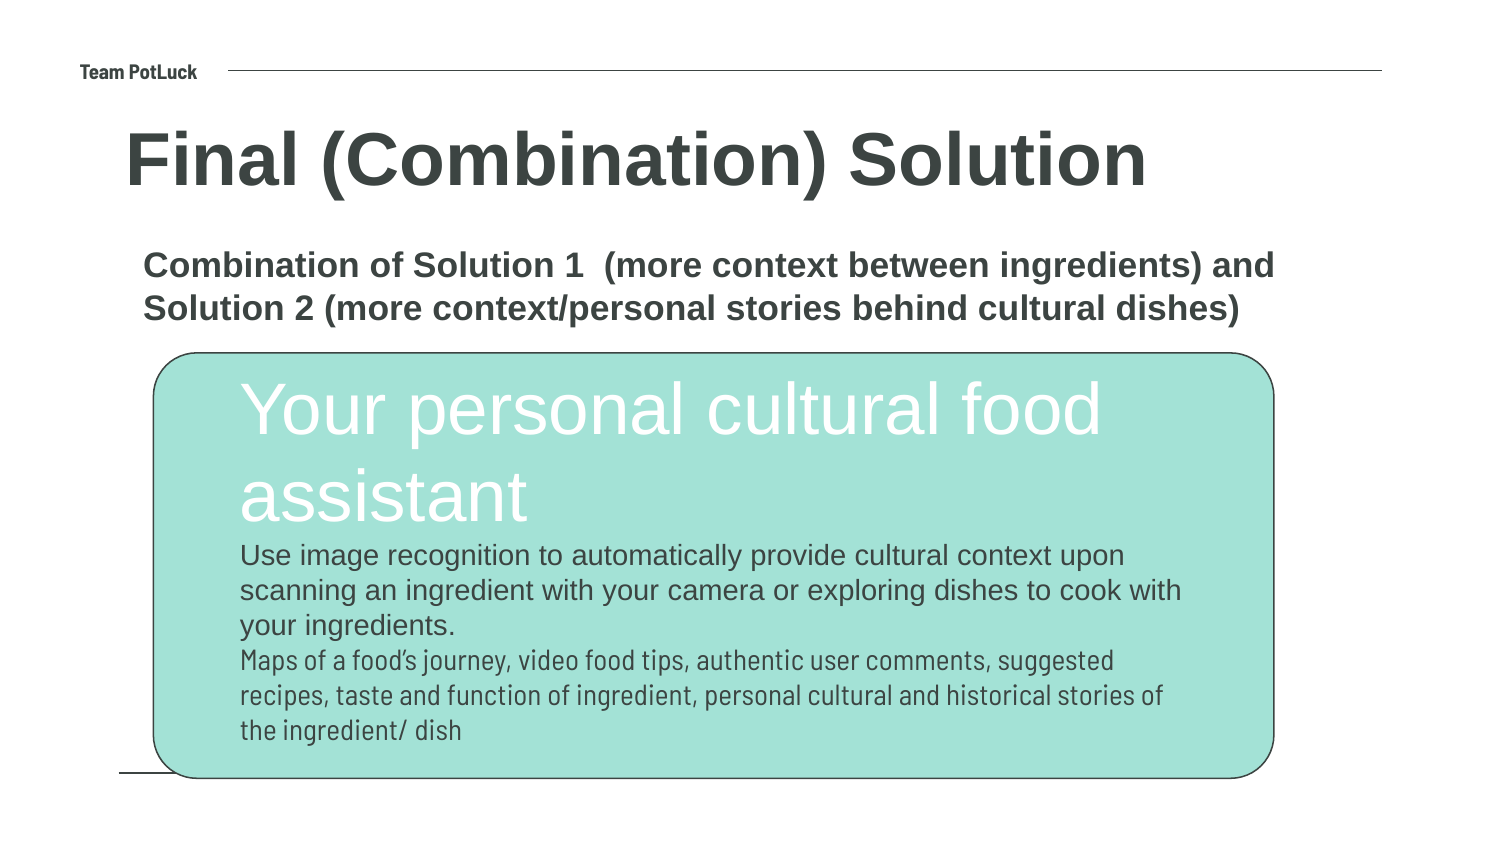

Team PotLuck
Final (Combination) Solution

Combination of Solution 1  (more context between ingredients) and Solution 2 (more context/personal stories behind cultural dishes)

# Your personal cultural food assistant
Use image recognition to automatically provide cultural context upon scanning an ingredient with your camera or exploring dishes to cook with your ingredients.
Maps of a food’s journey, video food tips, authentic user comments, suggested recipes, taste and function of ingredient, personal cultural and historical stories of the ingredient/ dish